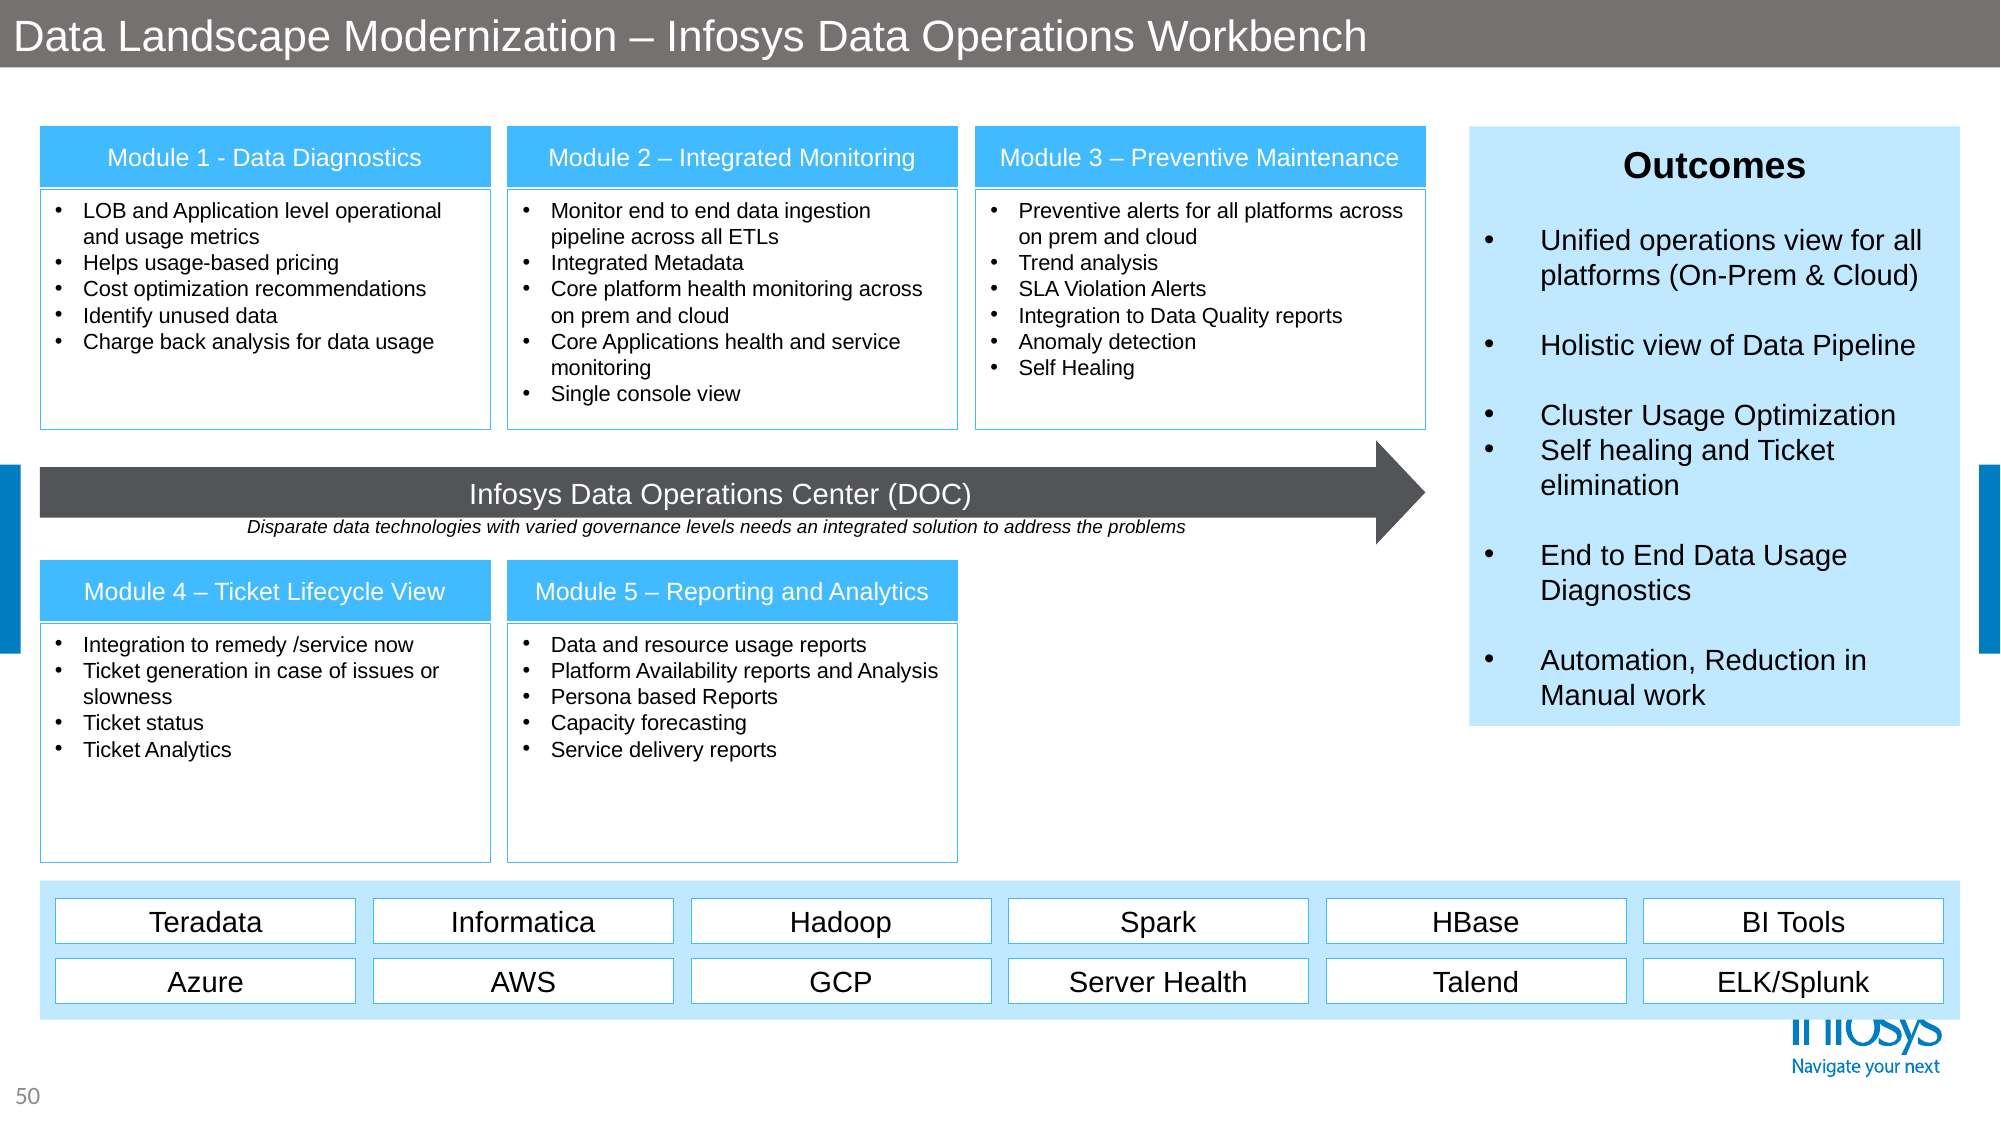

Data Landscape Modernization – Infosys Data Operations Workbench

Module 1 - Data Diagnostics
LOB and Application level operational and usage metrics
Helps usage-based pricing
Cost optimization recommendations
Identify unused data
Charge back analysis for data usage
Module 2 – Integrated Monitoring
Monitor end to end data ingestion pipeline across all ETLs
Integrated Metadata
Core platform health monitoring across on prem and cloud
Core Applications health and service monitoring
Single console view
Module 3 – Preventive Maintenance

Preventive alerts for all platforms across on prem and cloud
Trend analysis
SLA Violation Alerts
Integration to Data Quality reports
Anomaly detection
Self Healing
Module 4 – Ticket Lifecycle View
Module 5 – Reporting and Analytics
Integration to remedy /service now
Ticket generation in case of issues or slowness
Ticket status
Ticket Analytics
Data and resource usage reports
Platform Availability reports and Analysis
Persona based Reports
Capacity forecasting
Service delivery reports
Outcomes

Unified operations view for all platforms (On-Prem & Cloud)

Holistic view of Data Pipeline

Cluster Usage Optimization
Self healing and Ticket elimination

End to End Data Usage Diagnostics

Automation, Reduction in Manual work
Infosys Data Operations Center (DOC)
Disparate data technologies with varied governance levels needs an integrated solution to address the problems

Teradata
Informatica
Hadoop
Spark
HBase
BI Tools
Azure
AWS
GCP
Server Health
Talend
ELK/Splunk
50